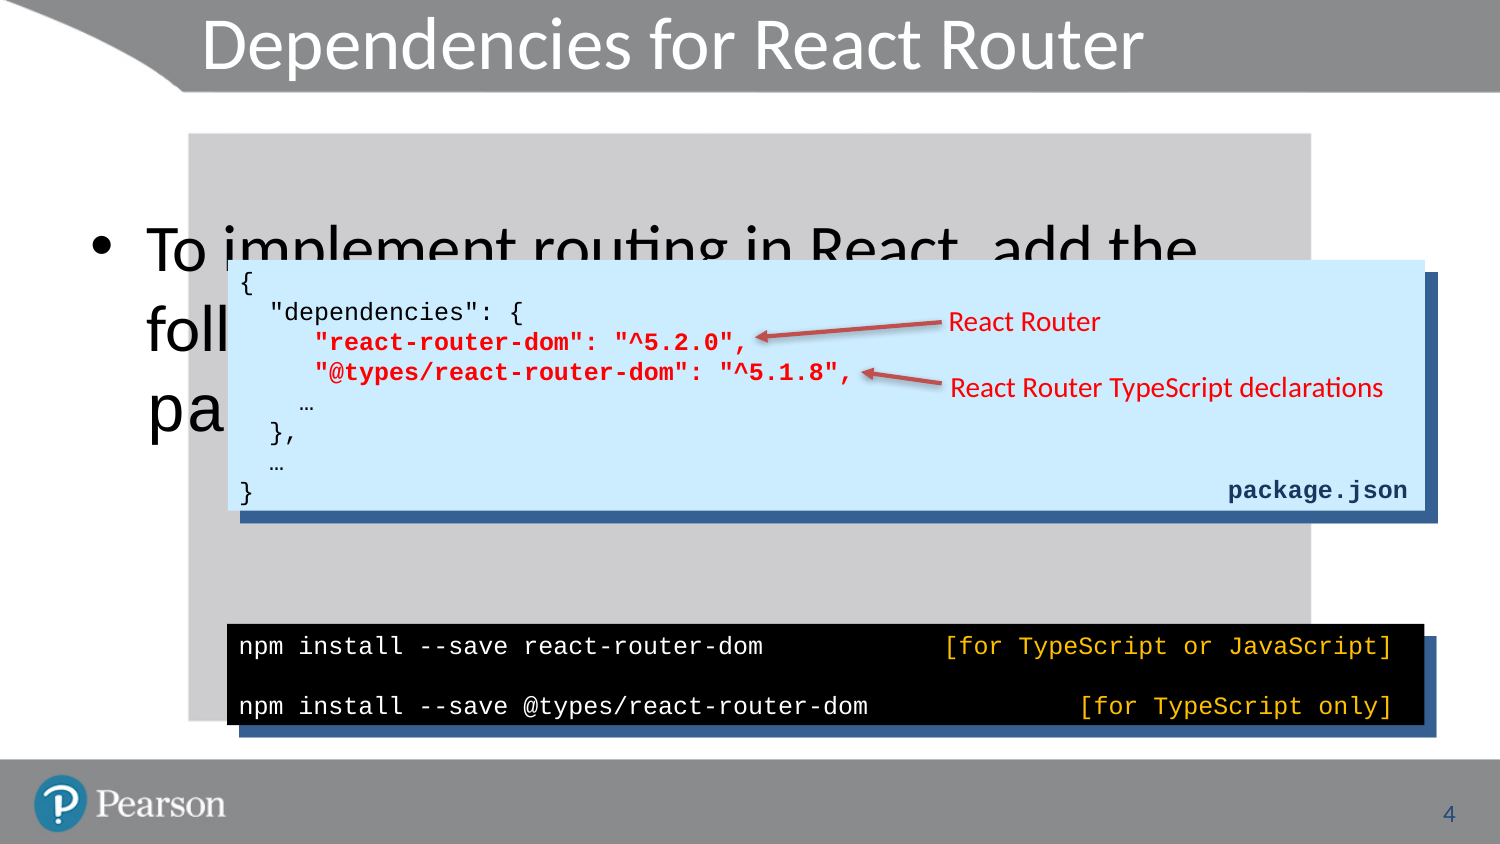

# Dependencies for React Router
To implement routing in React, add the following dependencies in your package.json file

You can make these changes as follows:
{
  "dependencies": {
     "react-router-dom": "^5.2.0",
     "@types/react-router-dom": "^5.1.8",
    …
  },
  …
}
React Router
React Router TypeScript declarations
package.json
npm install --save react-router-dom            [for TypeScript or JavaScript]

npm install --save @types/react-router-dom              [for TypeScript only]
4